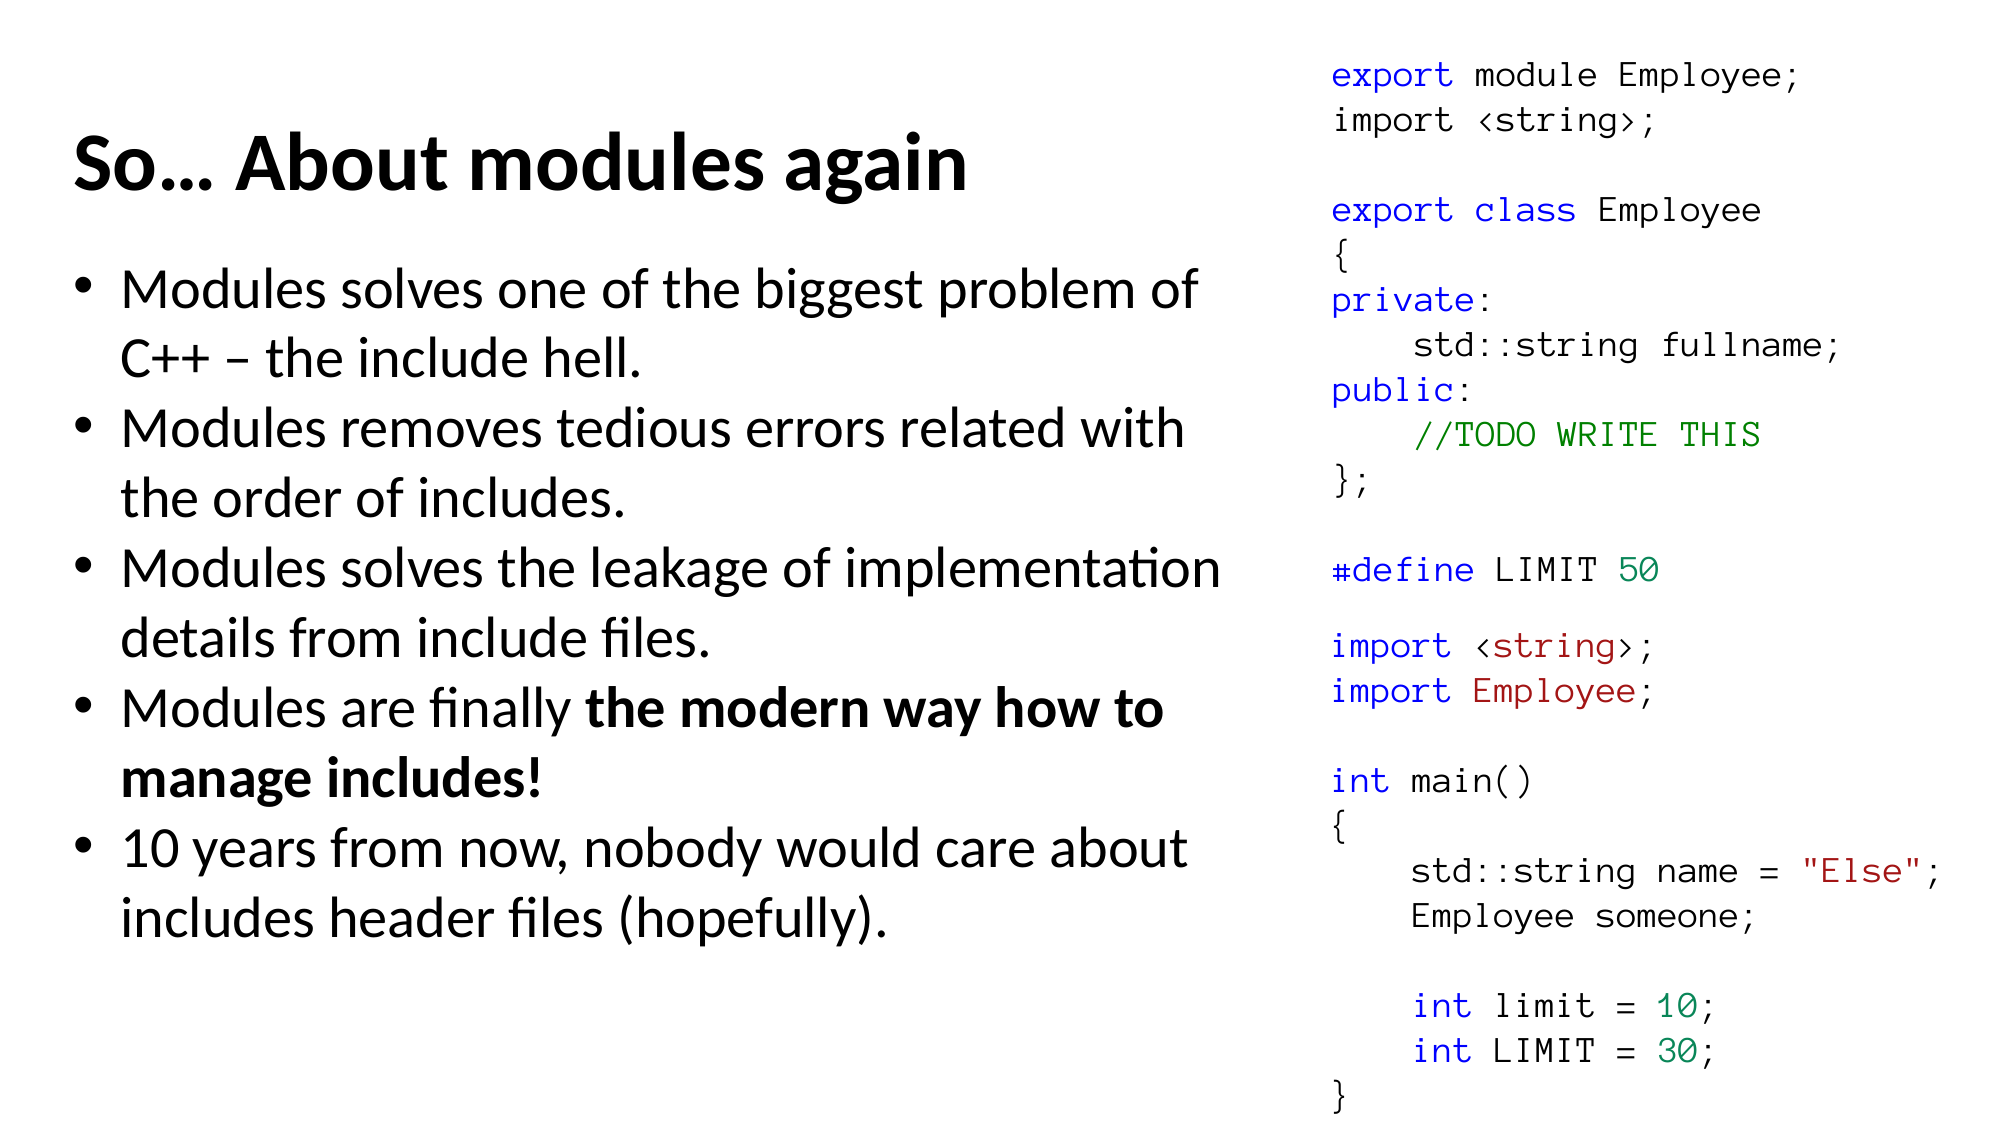

So… About modules again
export module Employee;
import <string>;
export class Employee
{
private:
    std::string fullname;
public:
    //TODO WRITE THIS
};
#define LIMIT 50
Modules solves one of the biggest problem of C++ – the include hell.
Modules removes tedious errors related with the order of includes.
Modules solves the leakage of implementation details from include files.
Modules are finally the modern way how to manage includes!
10 years from now, nobody would care about includes header files (hopefully).
import <string>;
import Employee;
int main()
{
    std::string name = "Else";
    Employee someone;
    int limit = 10;
    int LIMIT = 30;
}